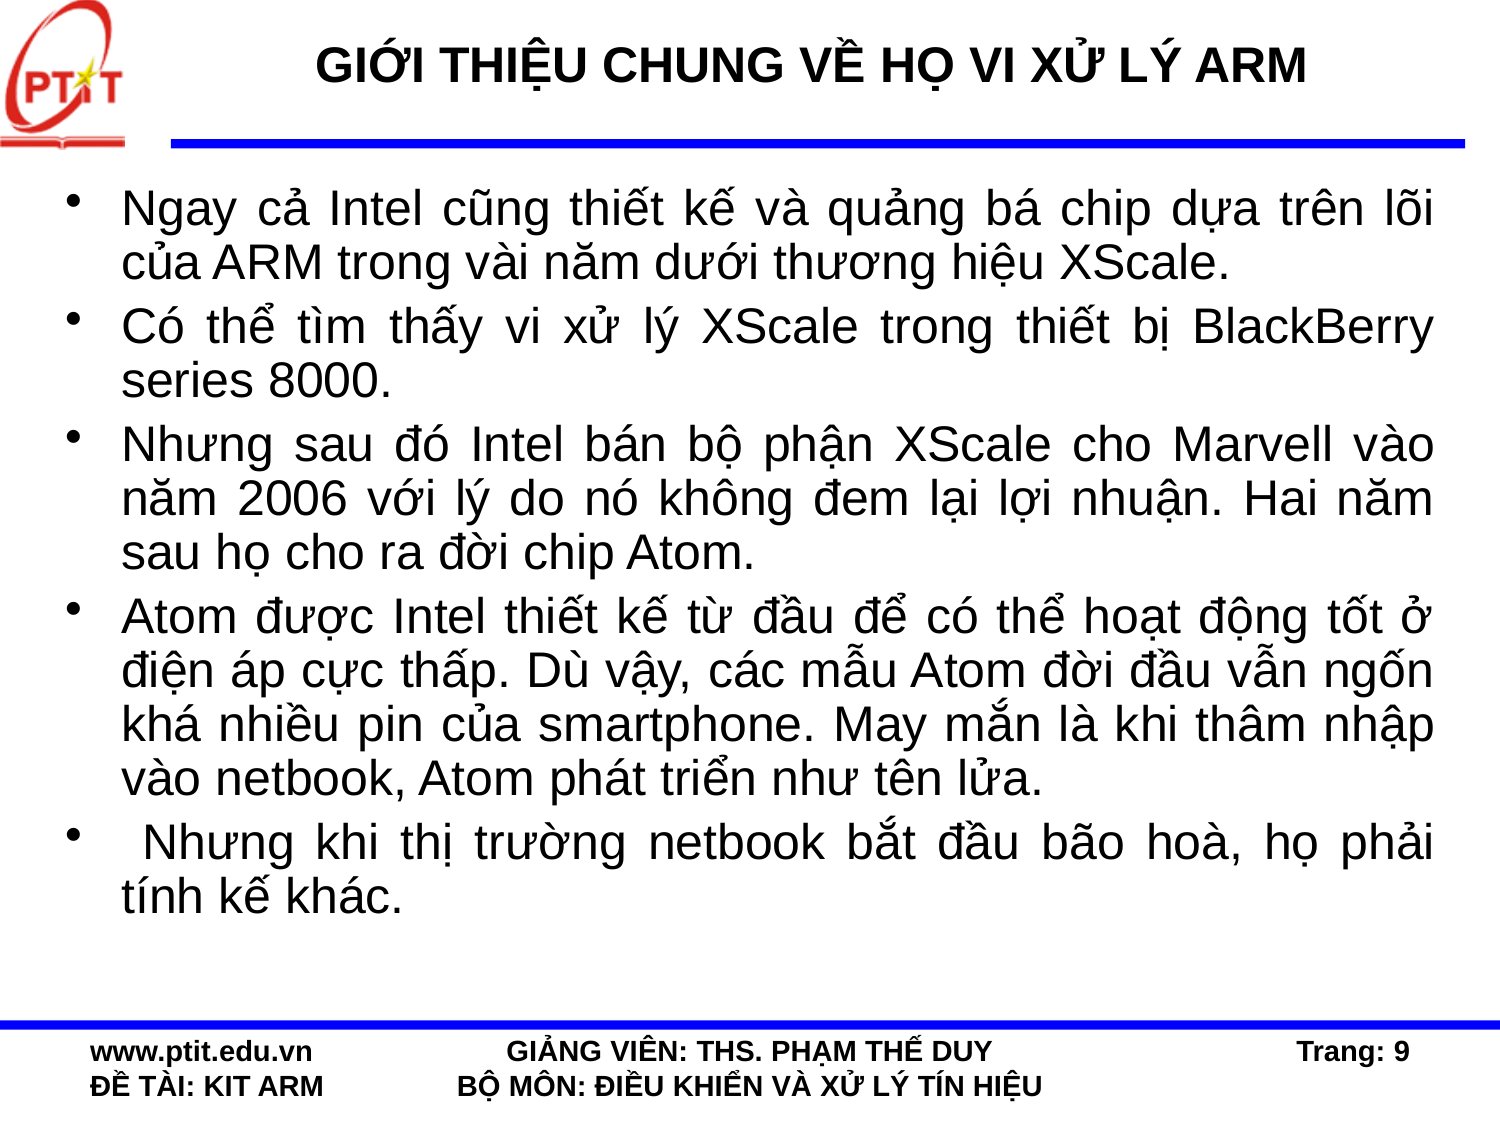

# GIỚI THIỆU CHUNG VỀ HỌ VI XỬ LÝ ARM
Ngay cả Intel cũng thiết kế và quảng bá chip dựa trên lõi của ARM trong vài năm dưới thương hiệu XScale.
Có thể tìm thấy vi xử lý XScale trong thiết bị BlackBerry series 8000.
Nhưng sau đó Intel bán bộ phận XScale cho Marvell vào năm 2006 với lý do nó không đem lại lợi nhuận. Hai năm sau họ cho ra đời chip Atom.
Atom được Intel thiết kế từ đầu để có thể hoạt động tốt ở điện áp cực thấp. Dù vậy, các mẫu Atom đời đầu vẫn ngốn khá nhiều pin của smartphone. May mắn là khi thâm nhập vào netbook, Atom phát triển như tên lửa.
 Nhưng khi thị trường netbook bắt đầu bão hoà, họ phải tính kế khác.

www.ptit.edu.vn
ĐỀ TÀI: KIT ARM
GIẢNG VIÊN: THS. PHẠM THẾ DUY
BỘ MÔN: ĐIỀU KHIỂN VÀ XỬ LÝ TÍN HIỆU
Trang: 9